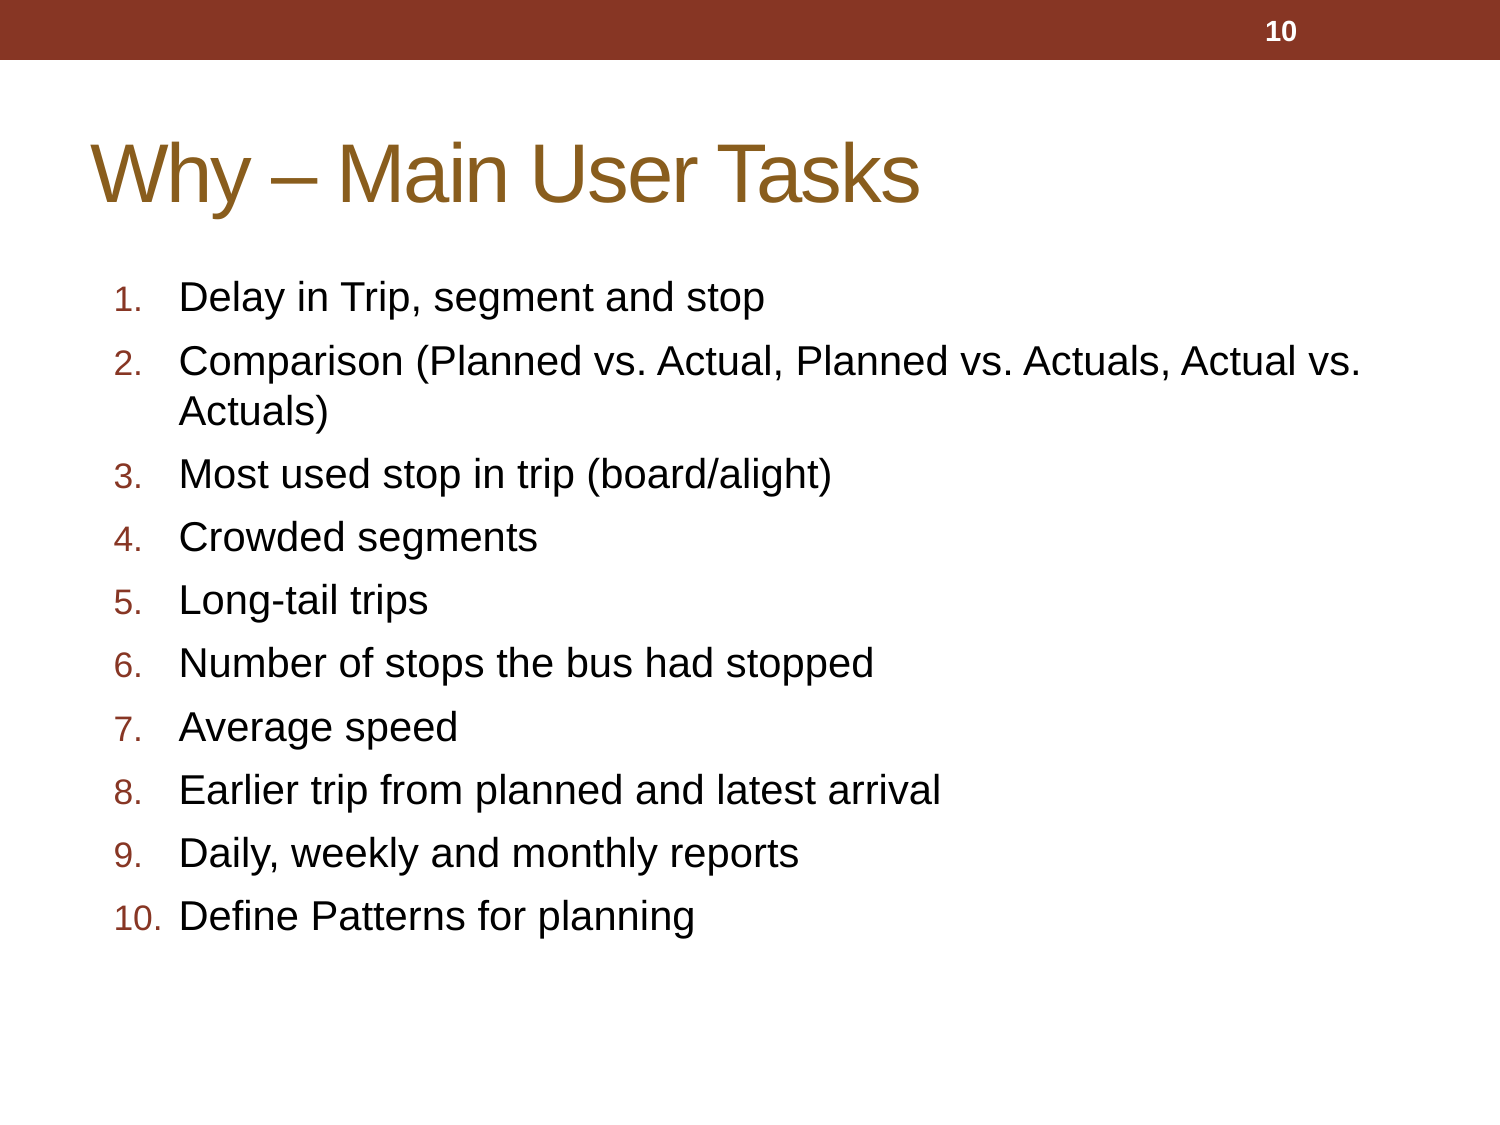

10
# Why – Main User Tasks
Delay in Trip, segment and stop
Comparison (Planned vs. Actual, Planned vs. Actuals, Actual vs. Actuals)
Most used stop in trip (board/alight)
Crowded segments
Long-tail trips
Number of stops the bus had stopped
Average speed
Earlier trip from planned and latest arrival
Daily, weekly and monthly reports
Define Patterns for planning